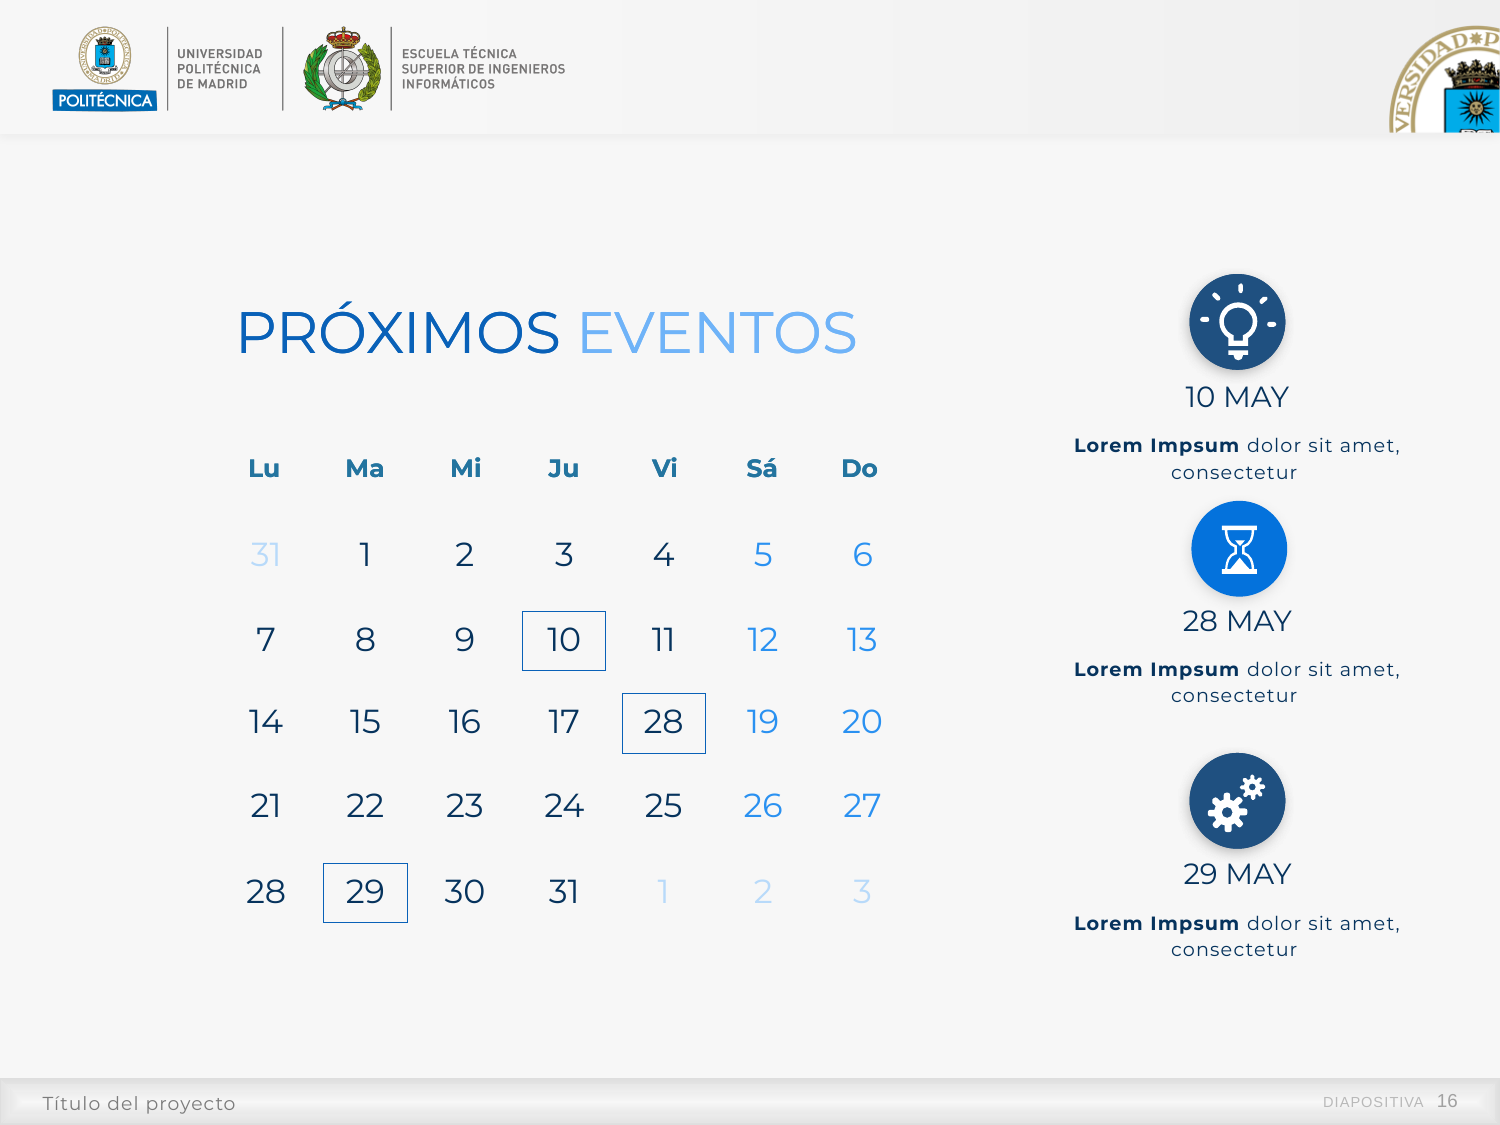

10 MAY
Lorem Impsum dolor sit amet, consectetur
31
1
2
3
4
5
6

28 MAY
7
8
9
10
11
12
13
Lorem Impsum dolor sit amet, consectetur
14
15
16
17
28
19
20

21
22
23
24
25
26
27
29 MAY
28
29
30
31
1
2
3
Lorem Impsum dolor sit amet, consectetur
Título del proyecto